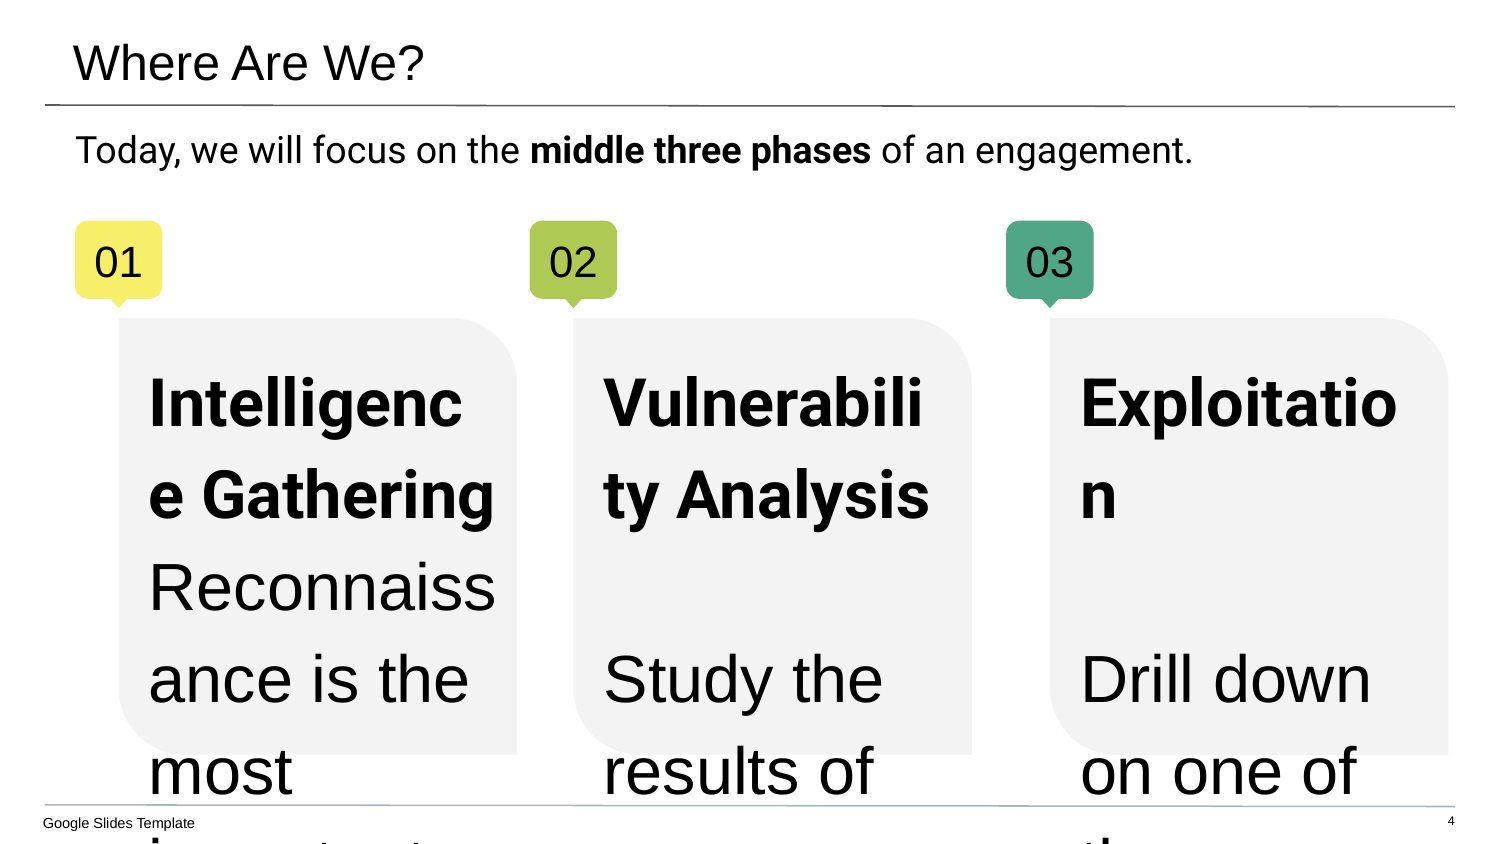

# Where Are We?
Today, we will focus on the middle three phases of an engagement.
Intelligence Gathering
Reconnaissance is the most important step of an engagement.

This includes port scanning, banner grabbing, and enumeration.

Vulnerability Analysis

Study the results of your information gathering to identify potential attack vectors.

Exploitation

Drill down on one of the vulnerabilities you identified to actually exploit the target.
Google Slides Template

4